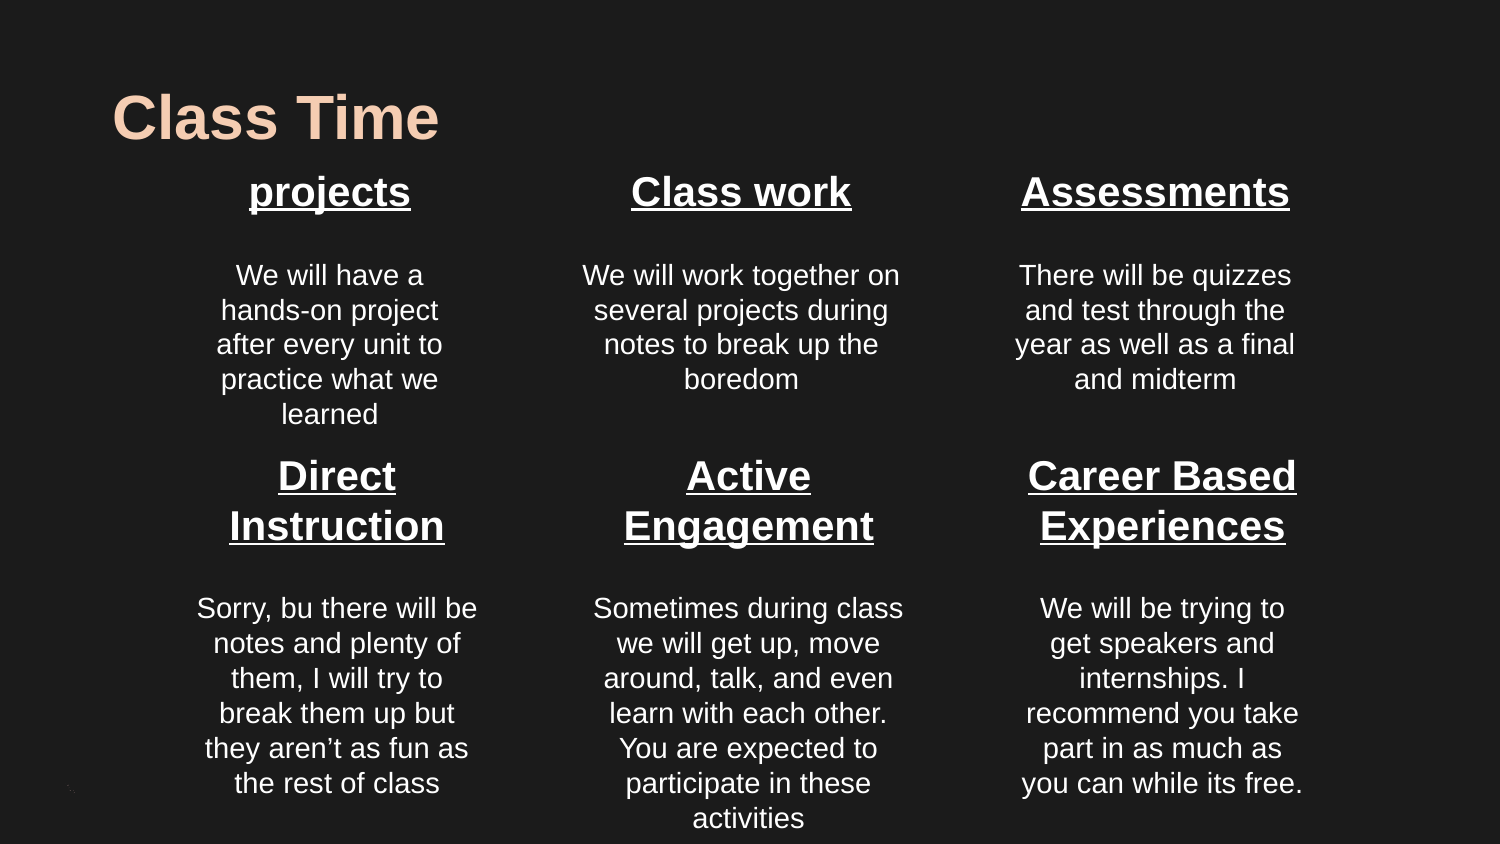

Class Time
# projects
Class work
Assessments
We will have a hands-on project after every unit to practice what we learned
We will work together on several projects during notes to break up the boredom
There will be quizzes and test through the year as well as a final and midterm
Direct Instruction
Active Engagement
Career Based Experiences
Sorry, bu there will be notes and plenty of them, I will try to break them up but they aren’t as fun as the rest of class
Sometimes during class we will get up, move around, talk, and even learn with each other. You are expected to participate in these activities
We will be trying to get speakers and internships. I recommend you take part in as much as you can while its free.